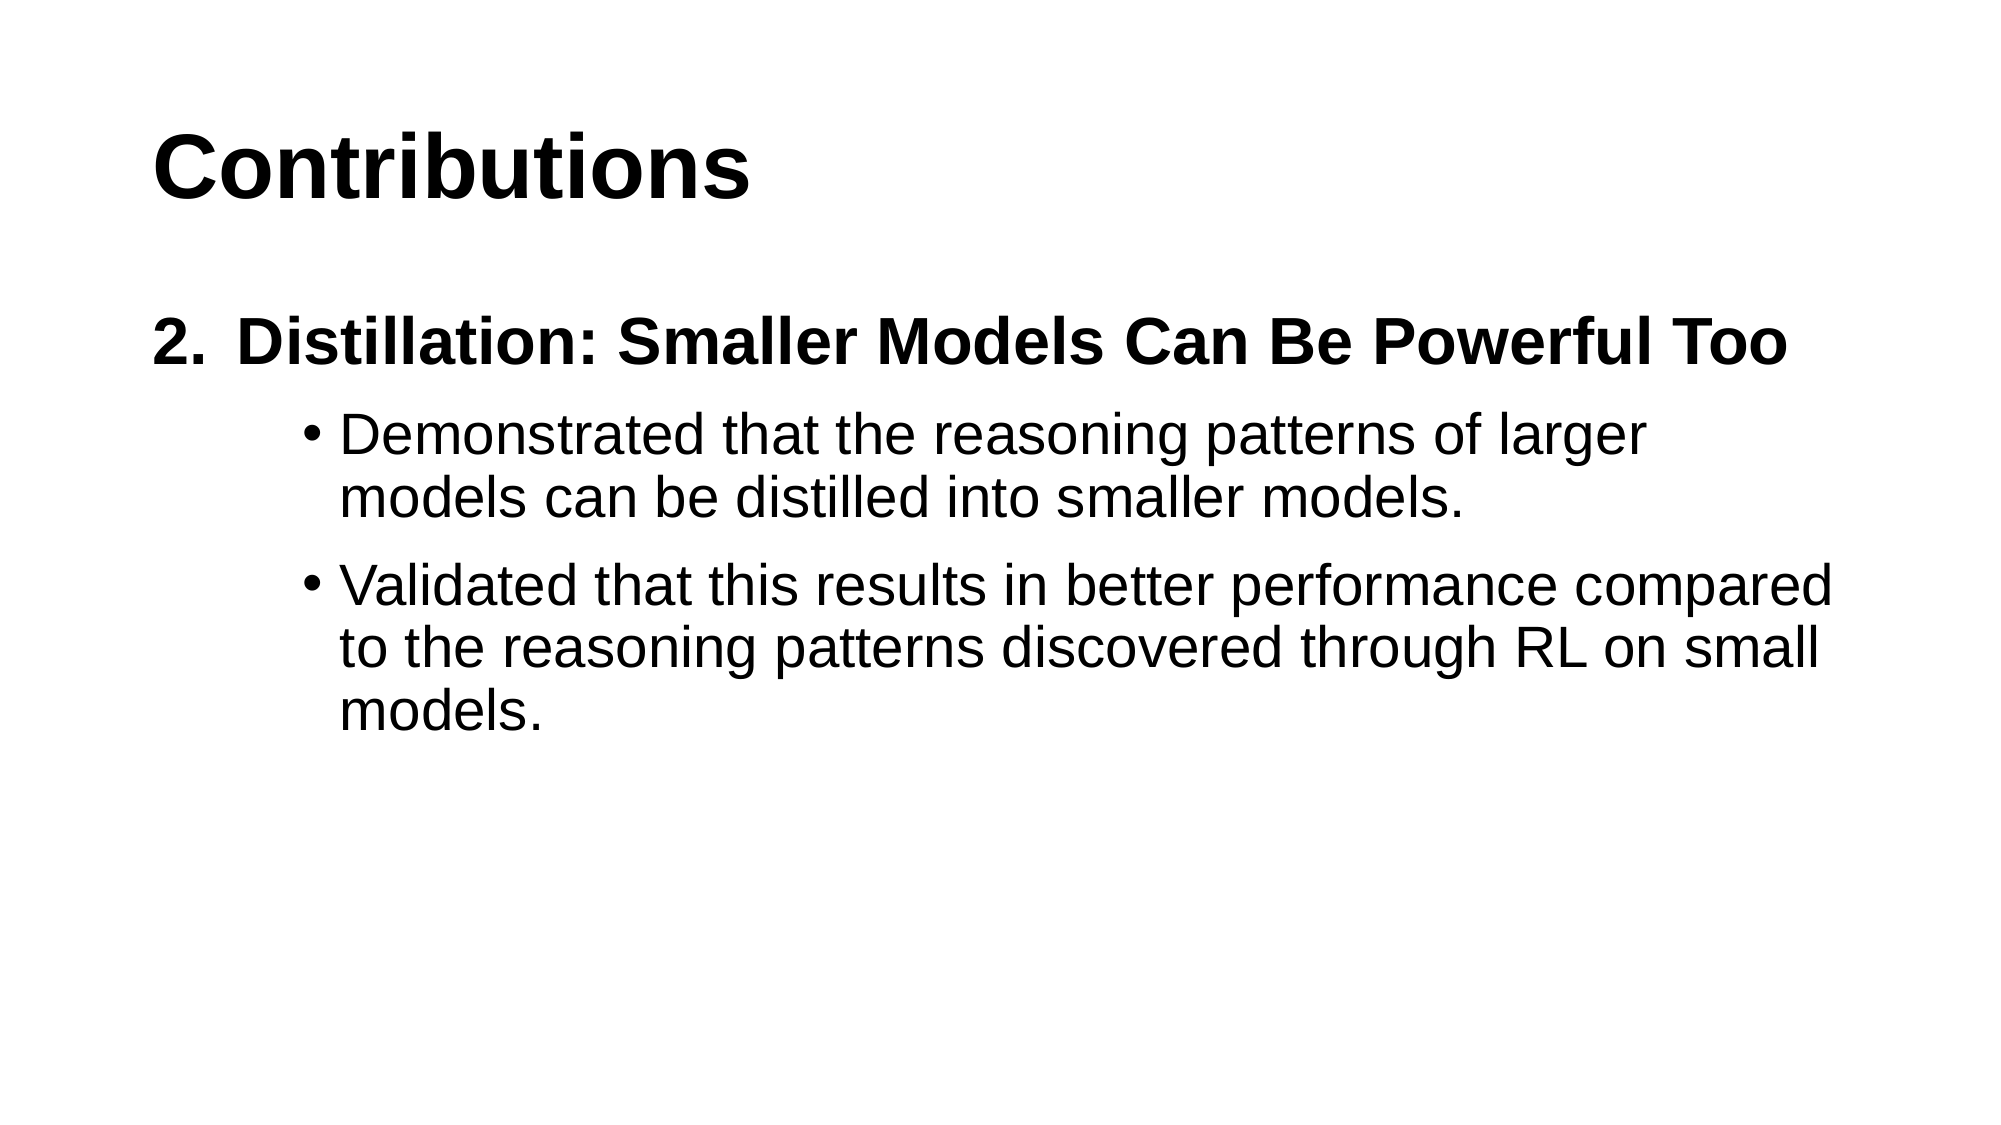

# Contributions
Distillation: Smaller Models Can Be Powerful Too
Demonstrated that the reasoning patterns of larger models can be distilled into smaller models.
Validated that this results in better performance compared to the reasoning patterns discovered through RL on small models.